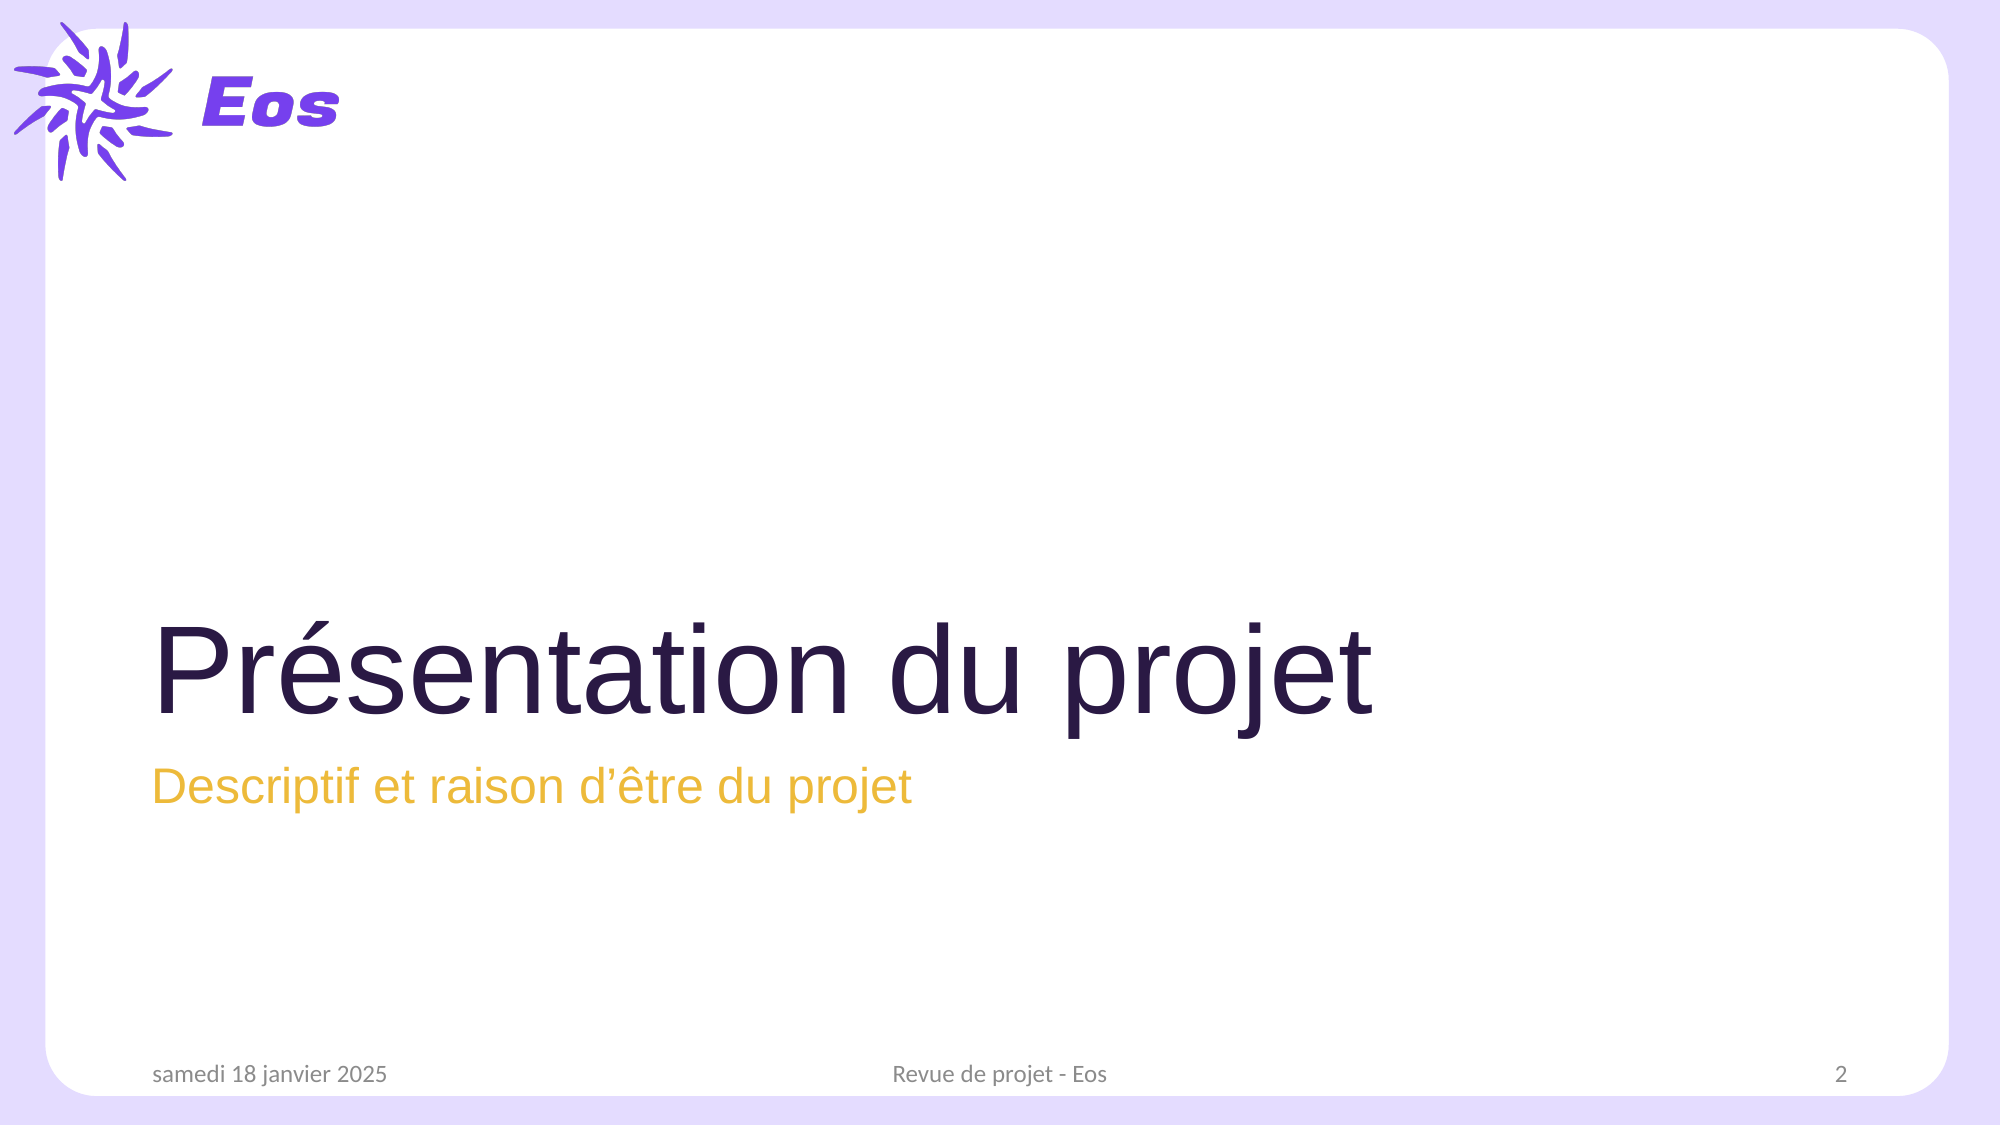

# Présentation du projet
Descriptif et raison d’être du projet
samedi 18 janvier 2025
Revue de projet - Eos
2